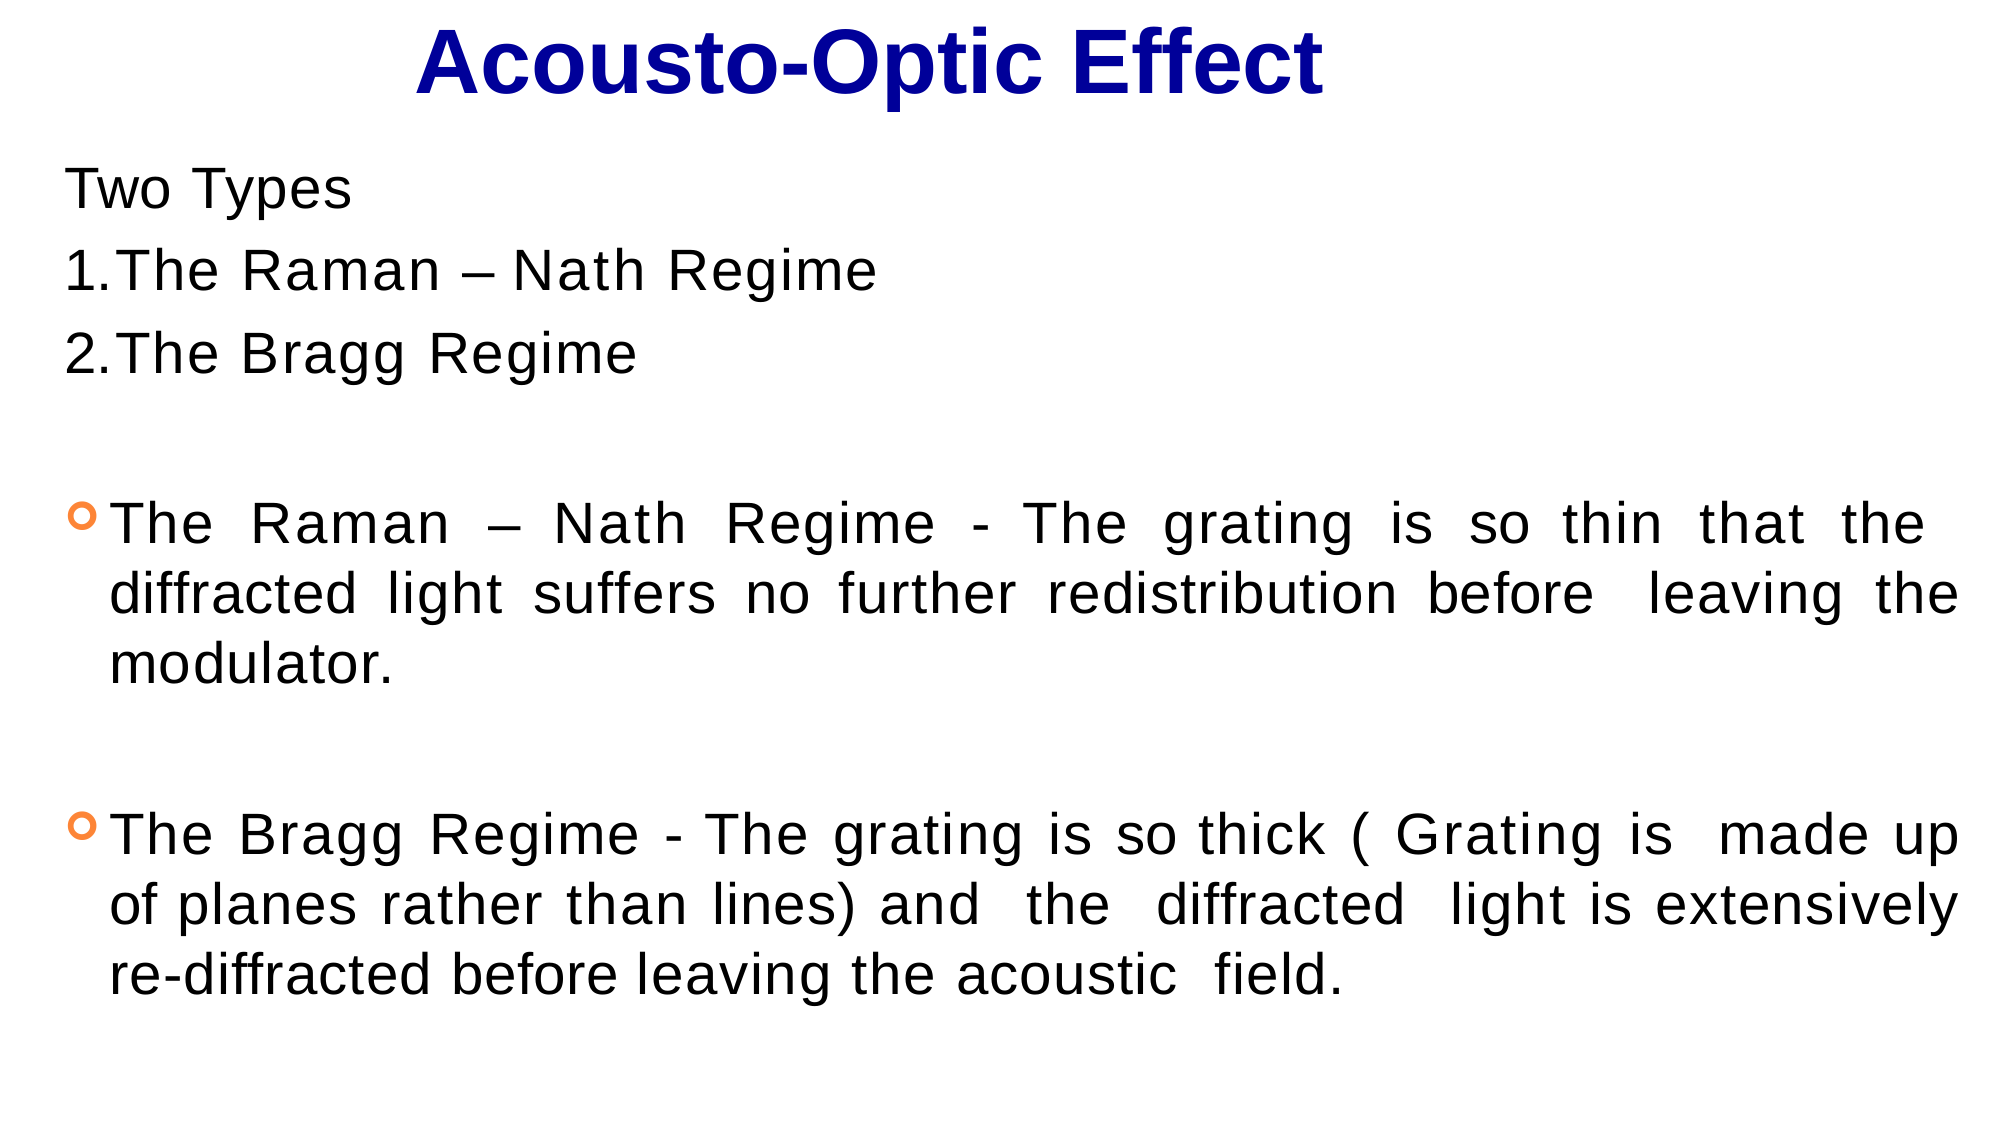

# Acousto-Optic Effect
Two Types
The Raman – Nath Regime
The Bragg Regime

The Raman – Nath Regime - The grating is so thin that the  diffracted light suffers no further redistribution before  leaving the modulator.

The Bragg Regime - The grating is so thick ( Grating is  made up of planes rather than lines) and  the  diffracted  light is extensively re-diffracted before leaving the acoustic  field.